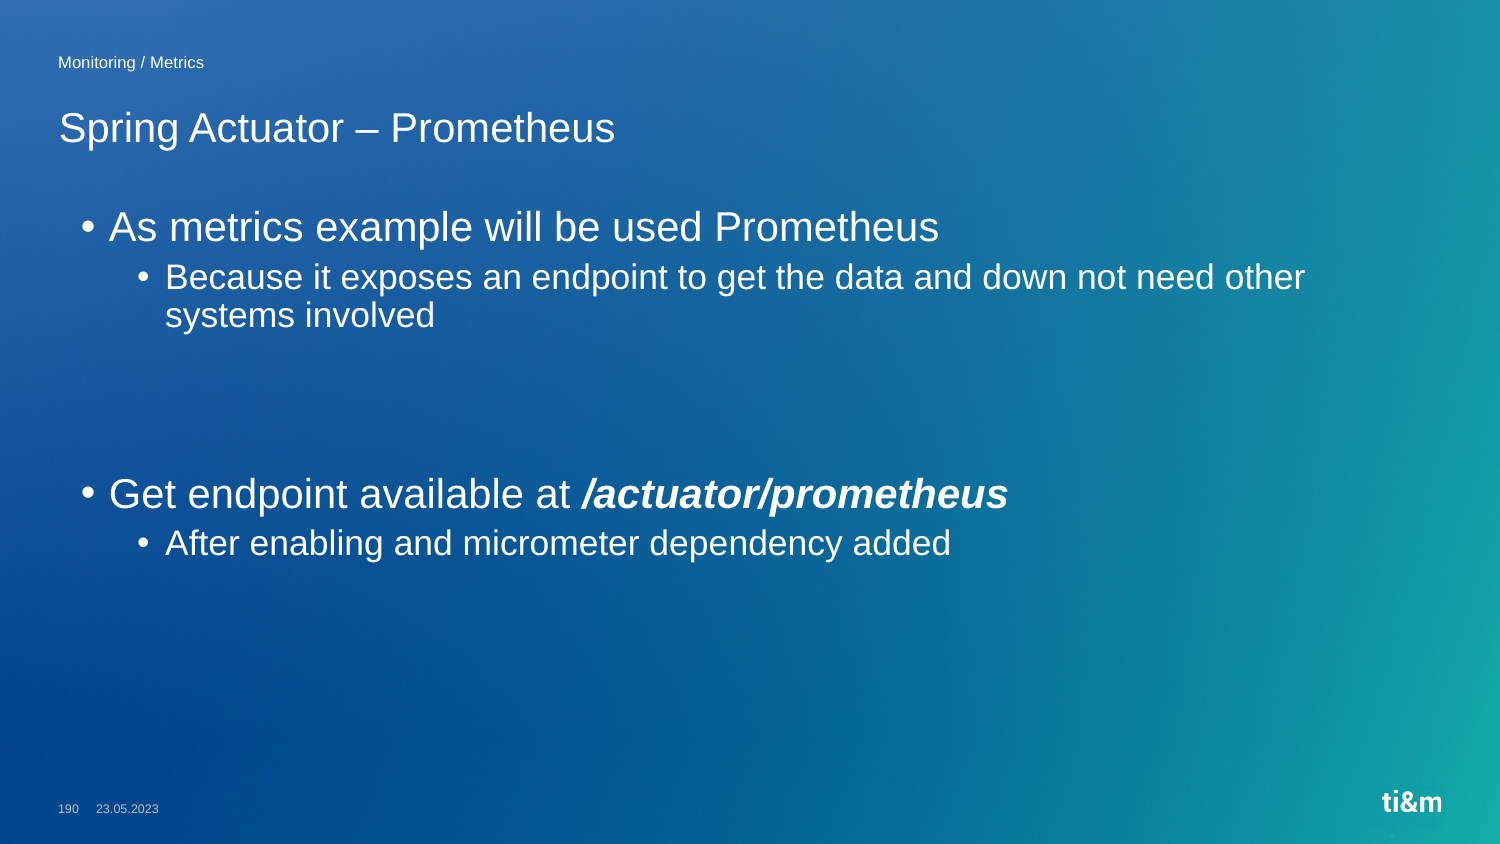

Monitoring / Metrics
# Spring Actuator – Prometheus
As metrics example will be used Prometheus
Because it exposes an endpoint to get the data and down not need other systems involved

Get endpoint available at /actuator/prometheus
After enabling and micrometer dependency added
190
23.05.2023